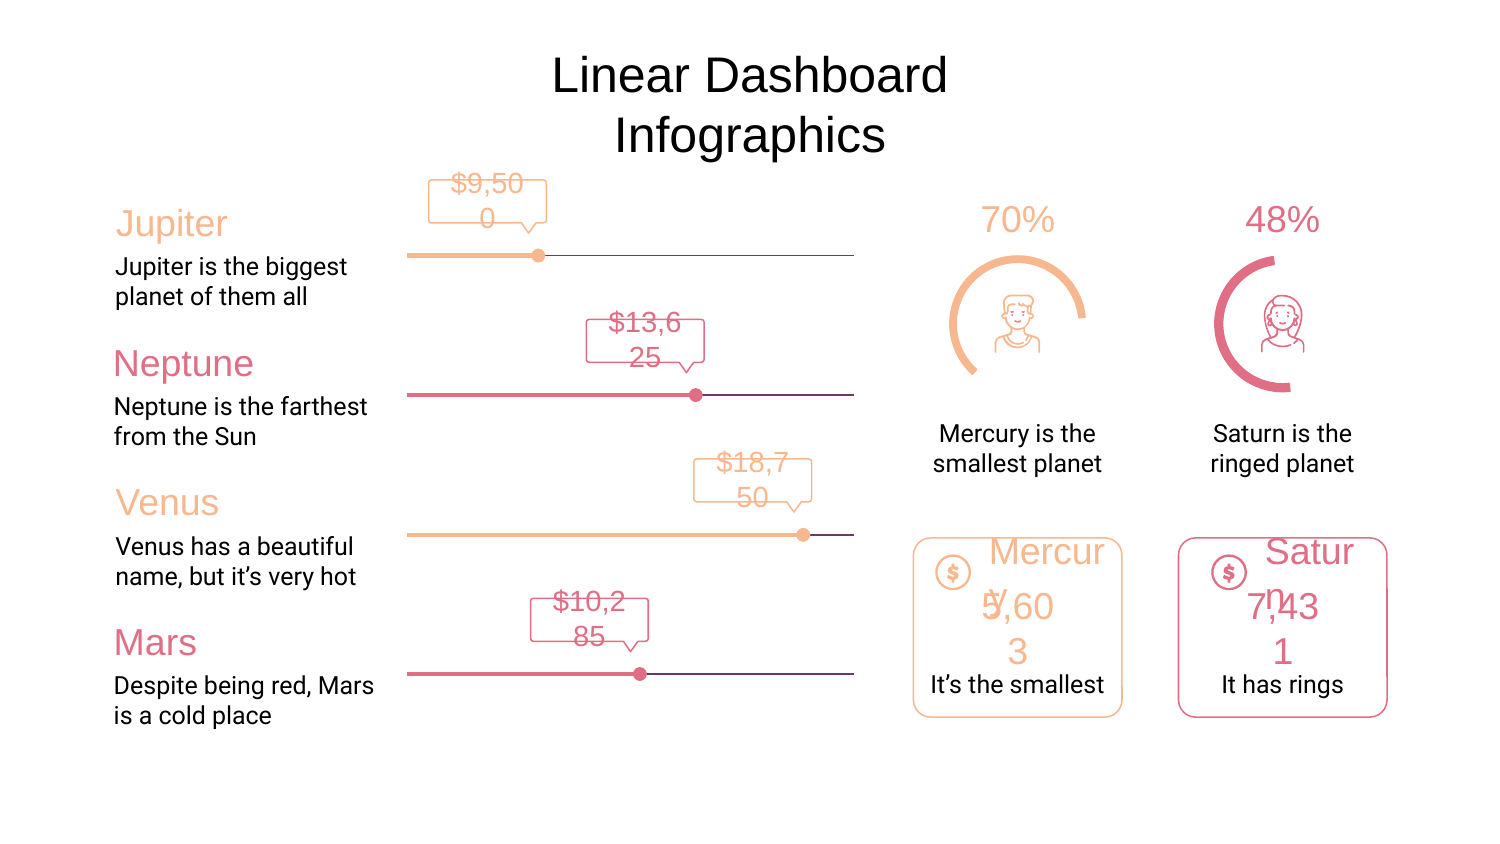

# Linear Dashboard Infographics
$9,500
Jupiter
Jupiter is the biggest planet of them all
70%

Mercury is the smallest planet
48%

Saturn is the ringed planet
$13,625
Neptune
Neptune is the farthest from the Sun
$18,750
Venus
Venus has a beautiful name, but it’s very hot

Mercury

It’s the smallest
5,603

Saturn

It has rings
7,431
$10,285
Mars
Despite being red, Mars is a cold place